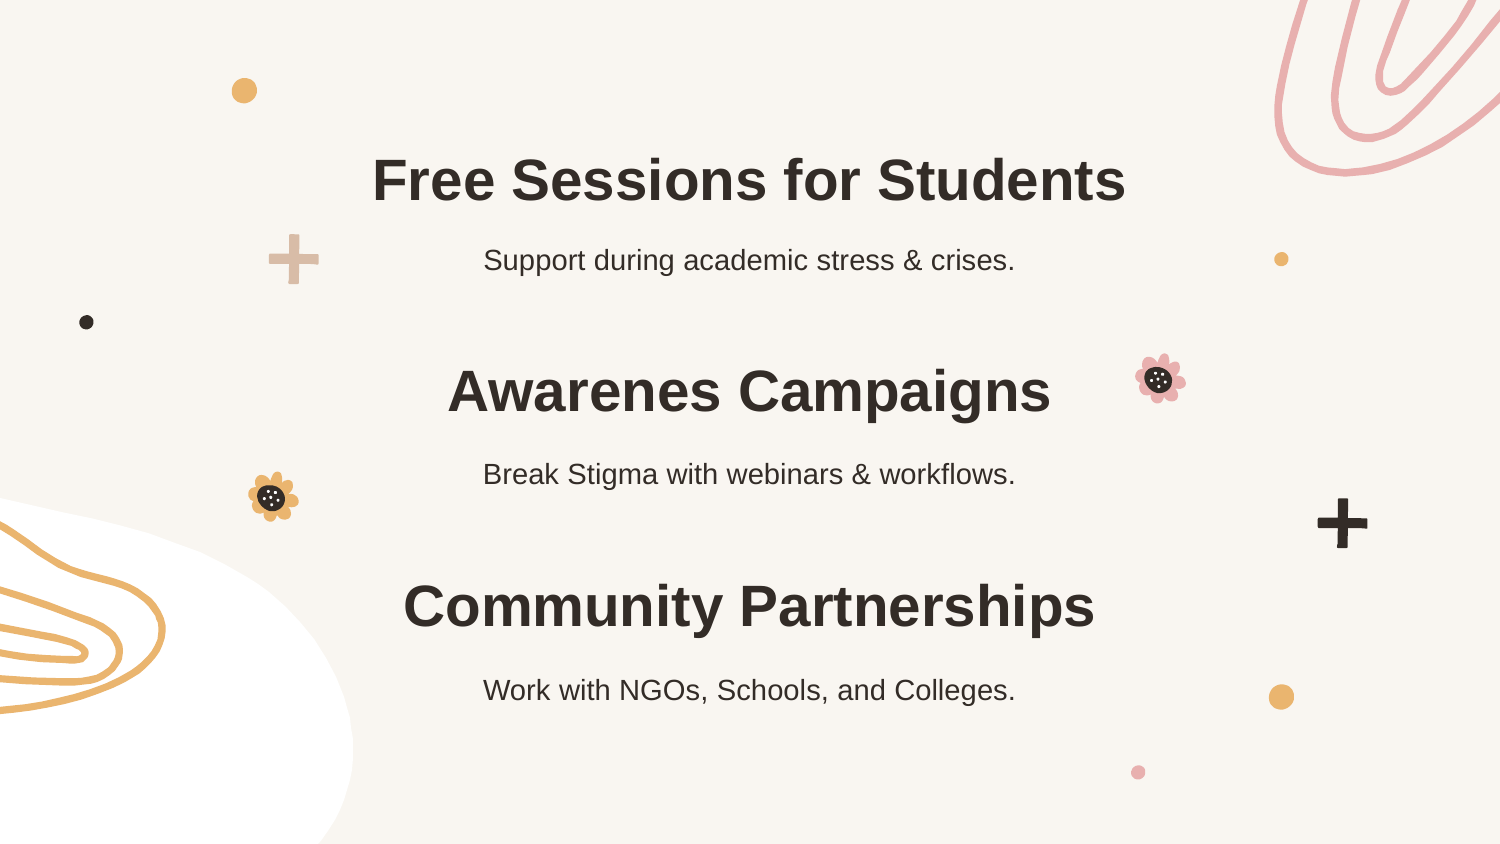

# Free Sessions for Students
Support during academic stress & crises.
Awarenes Campaigns
Break Stigma with webinars & workflows.
Community Partnerships
Work with NGOs, Schools, and Colleges.